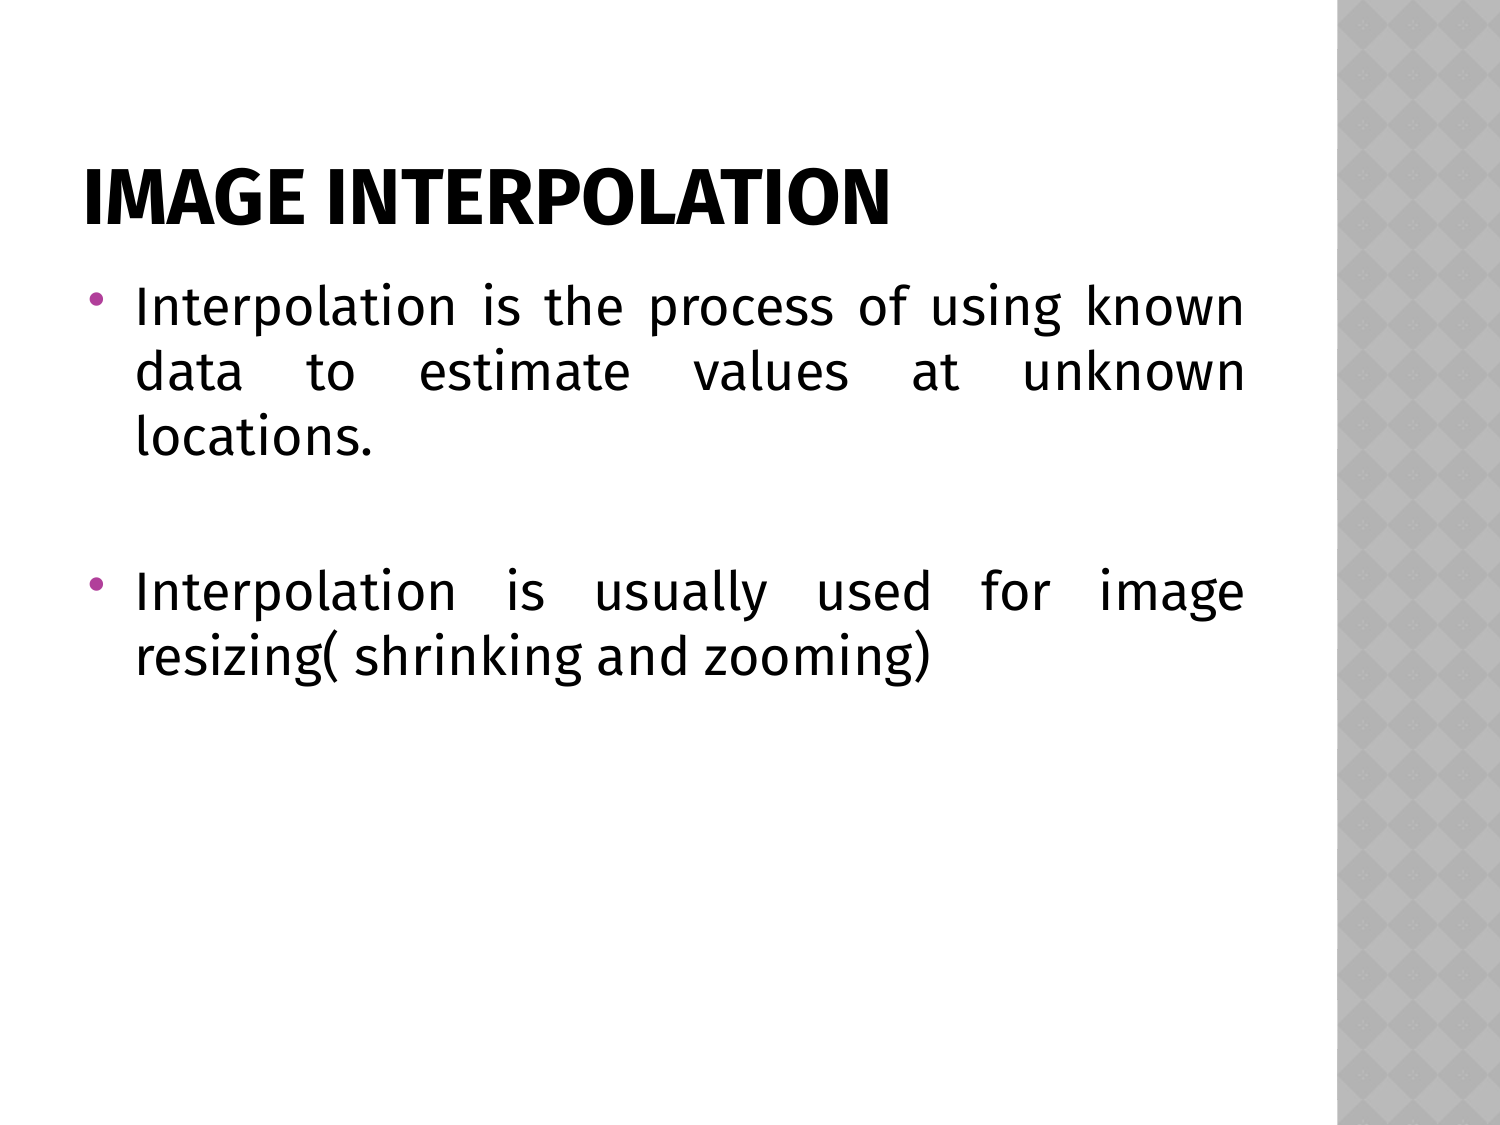

# Image Interpolation
Interpolation is the process of using known data to estimate values at unknown locations.

Interpolation is usually used for image resizing( shrinking and zooming)